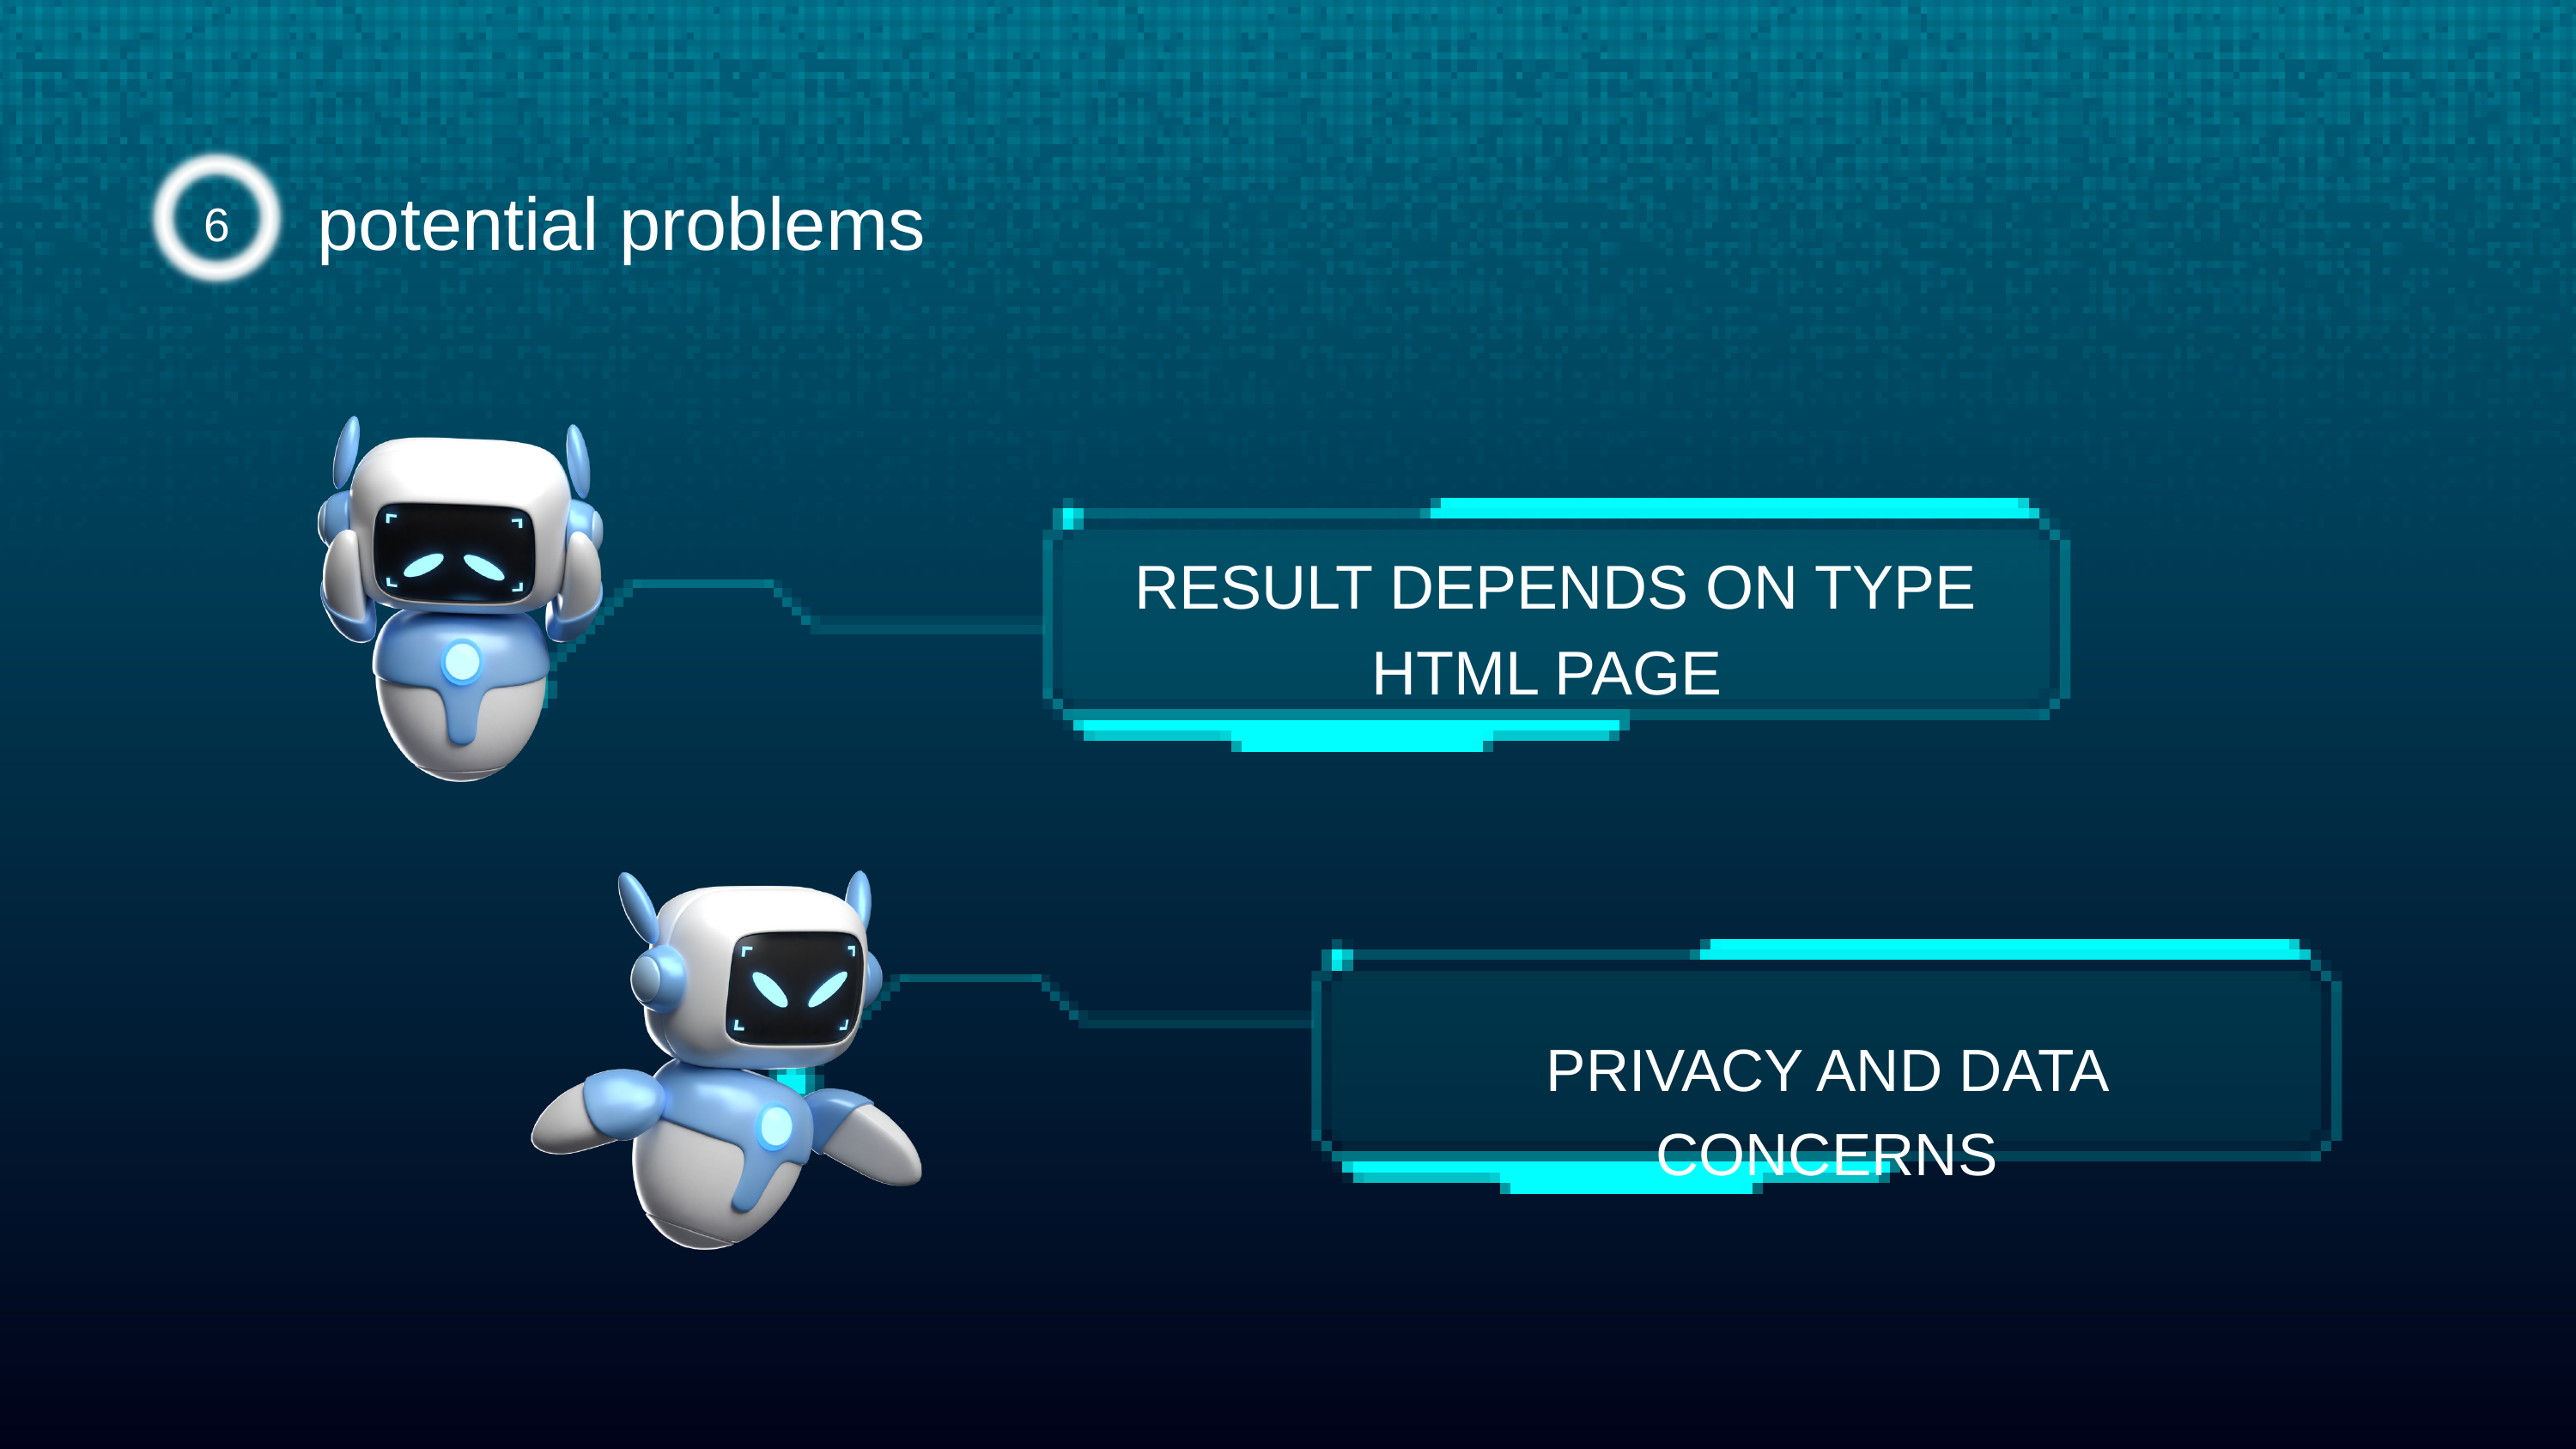

6
potential problems

RESULT DEPENDS ON TYPE HTML PAGE

PRIVACY AND DATA CONCERNS